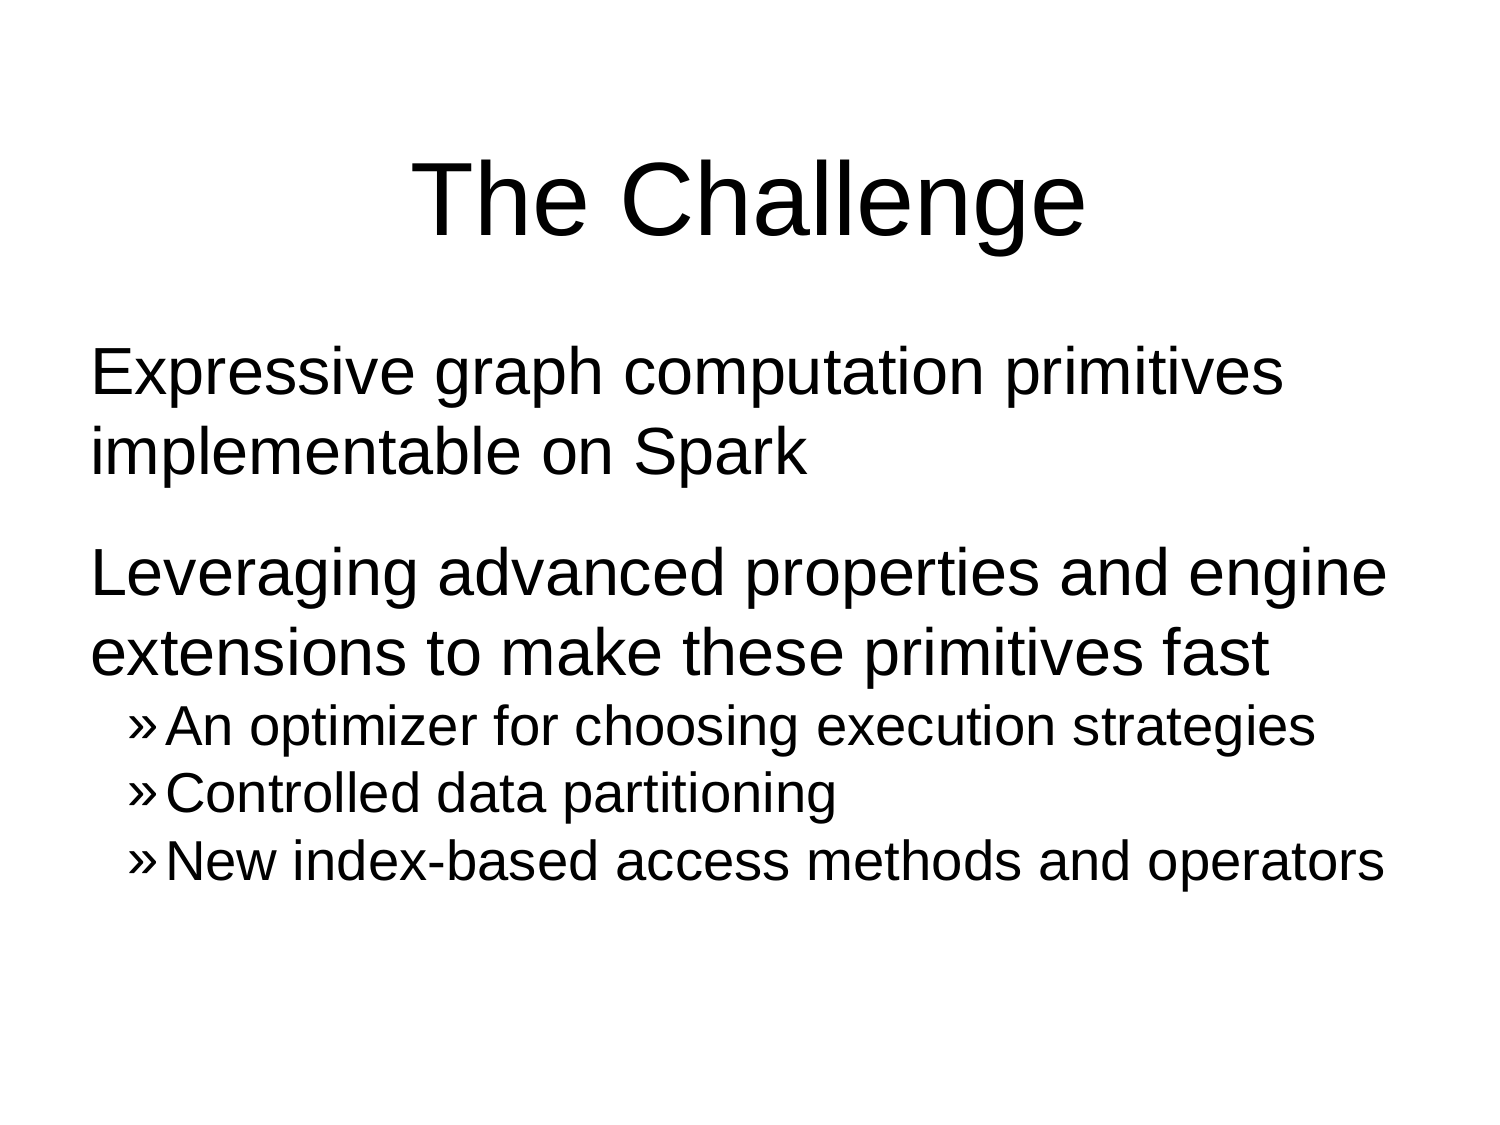

# The Challenge
Expressive graph computation primitives implementable on Spark
Leveraging advanced properties and engine extensions to make these primitives fast
An optimizer for choosing execution strategies
Controlled data partitioning
New index-based access methods and operators